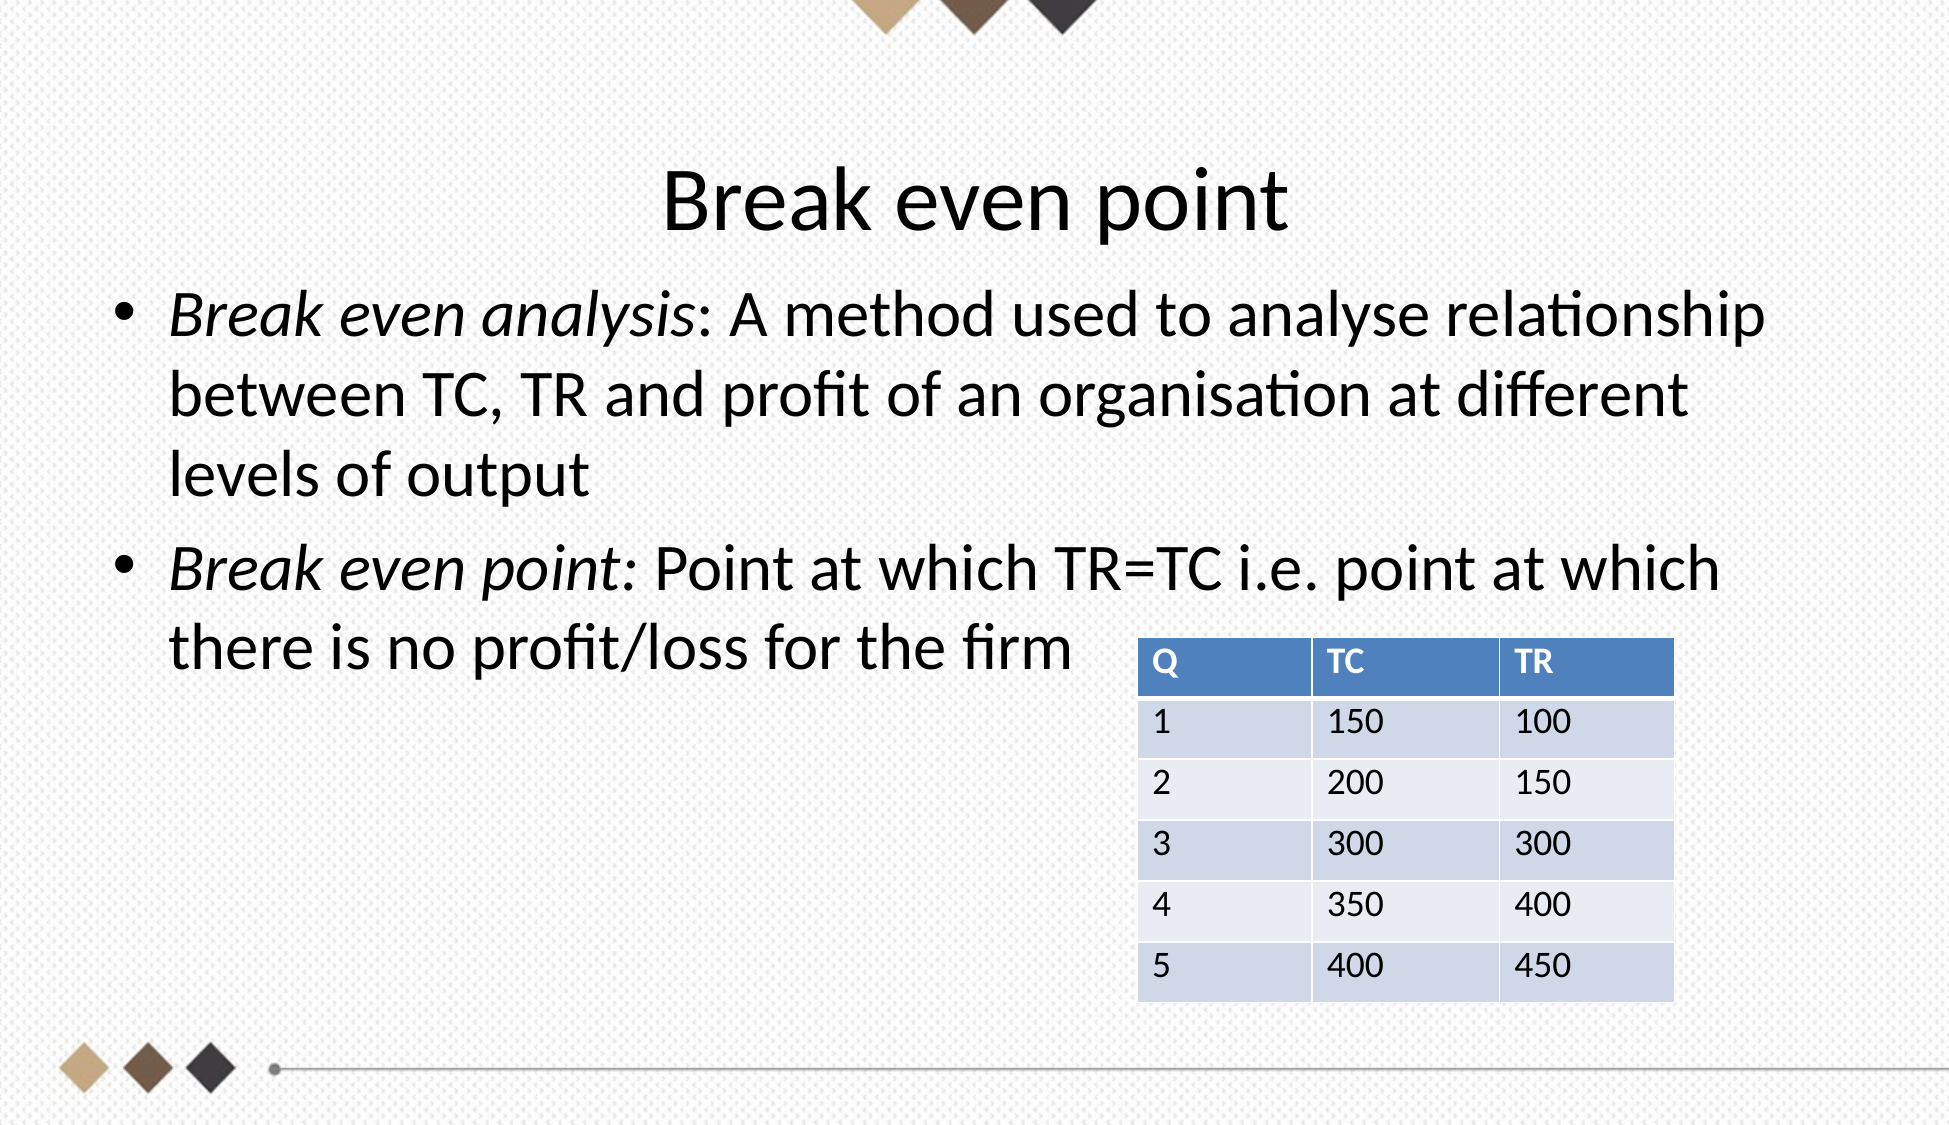

# Break even point
Break even analysis: A method used to analyse relationship between TC, TR and profit of an organisation at different levels of output
Break even point: Point at which TR=TC i.e. point at which there is no profit/loss for the firm
| Q | TC | TR |
| --- | --- | --- |
| 1 | 150 | 100 |
| 2 | 200 | 150 |
| 3 | 300 | 300 |
| 4 | 350 | 400 |
| 5 | 400 | 450 |